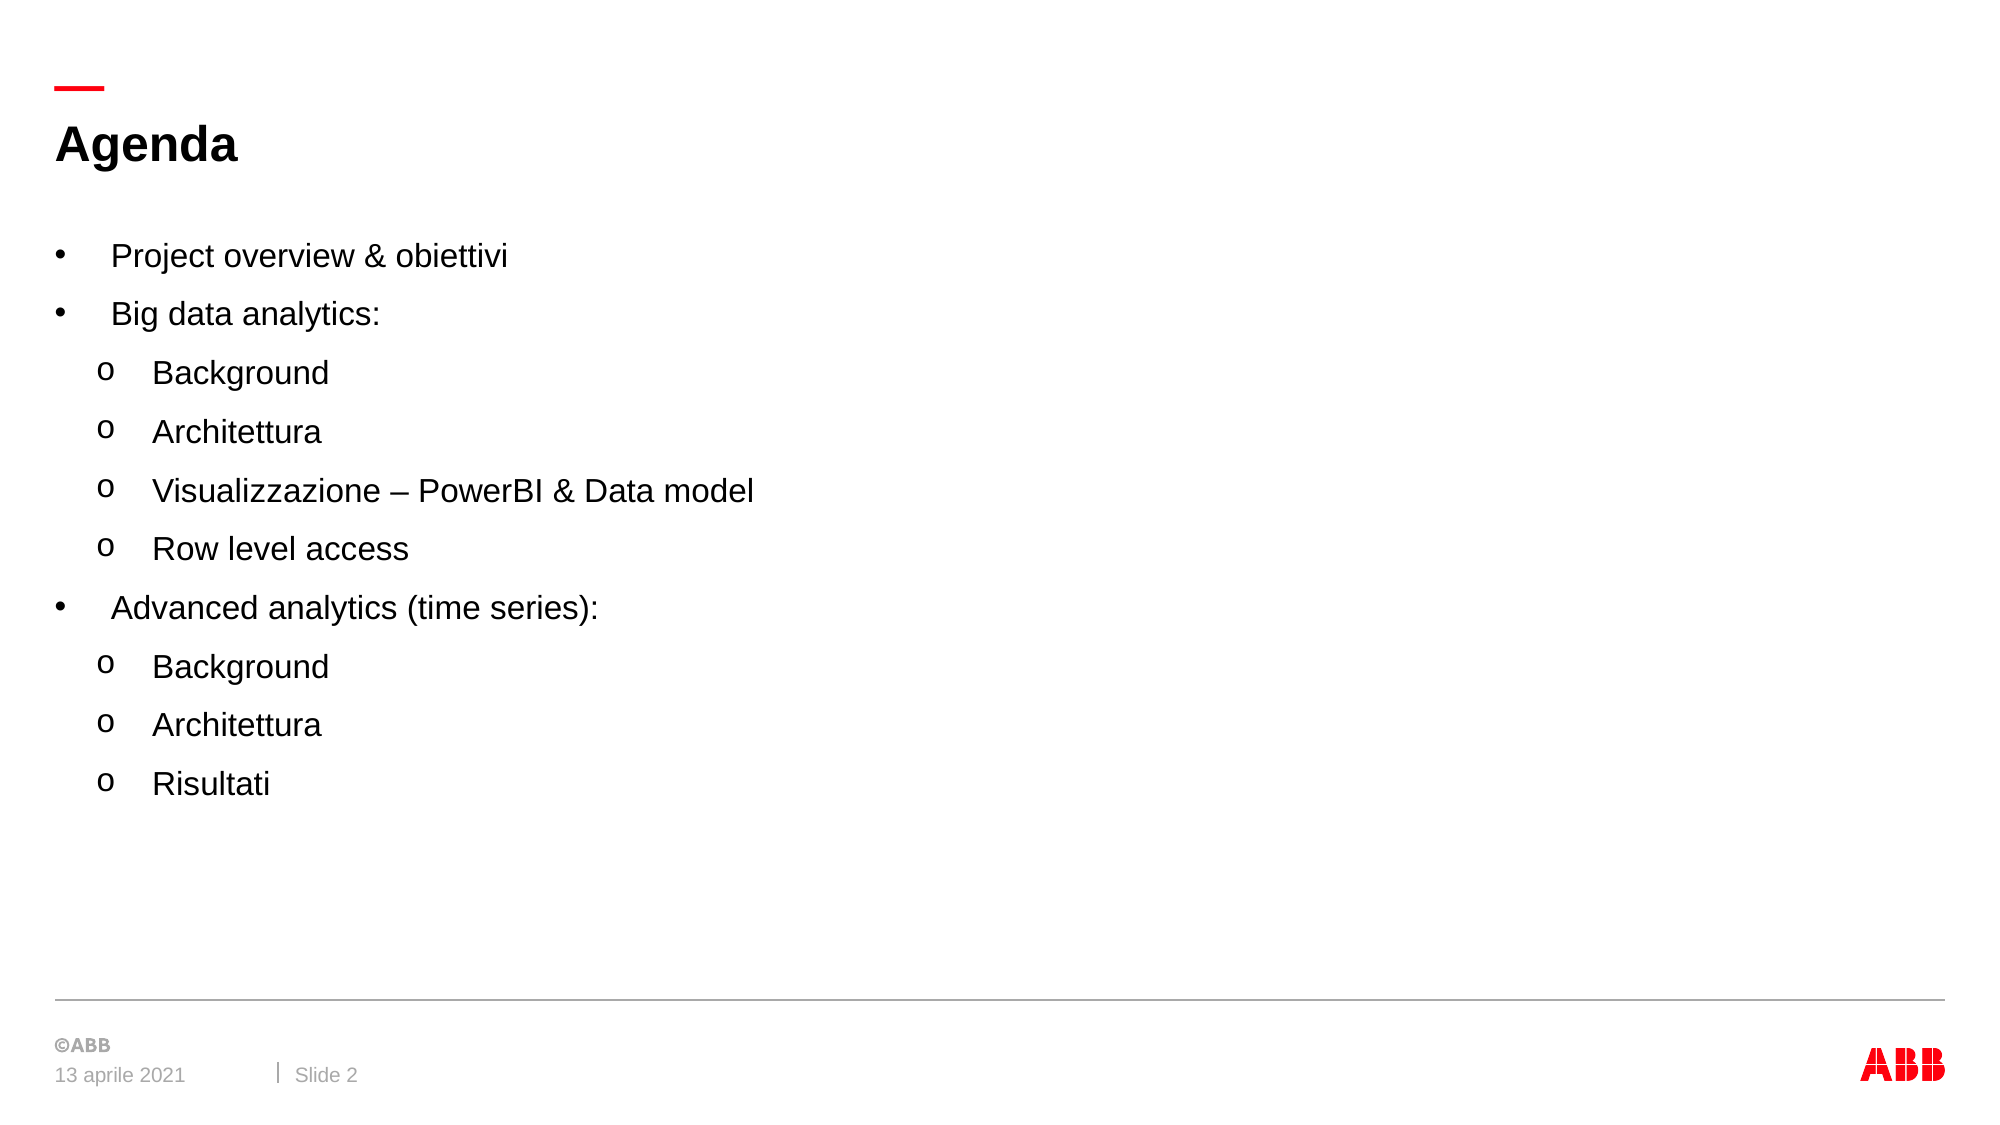

# Agenda
Project overview & obiettivi
Big data analytics:
Background
Architettura
Visualizzazione – PowerBI & Data model
Row level access
Advanced analytics (time series):
Background
Architettura
Risultati

Slide 2
13 aprile 2021